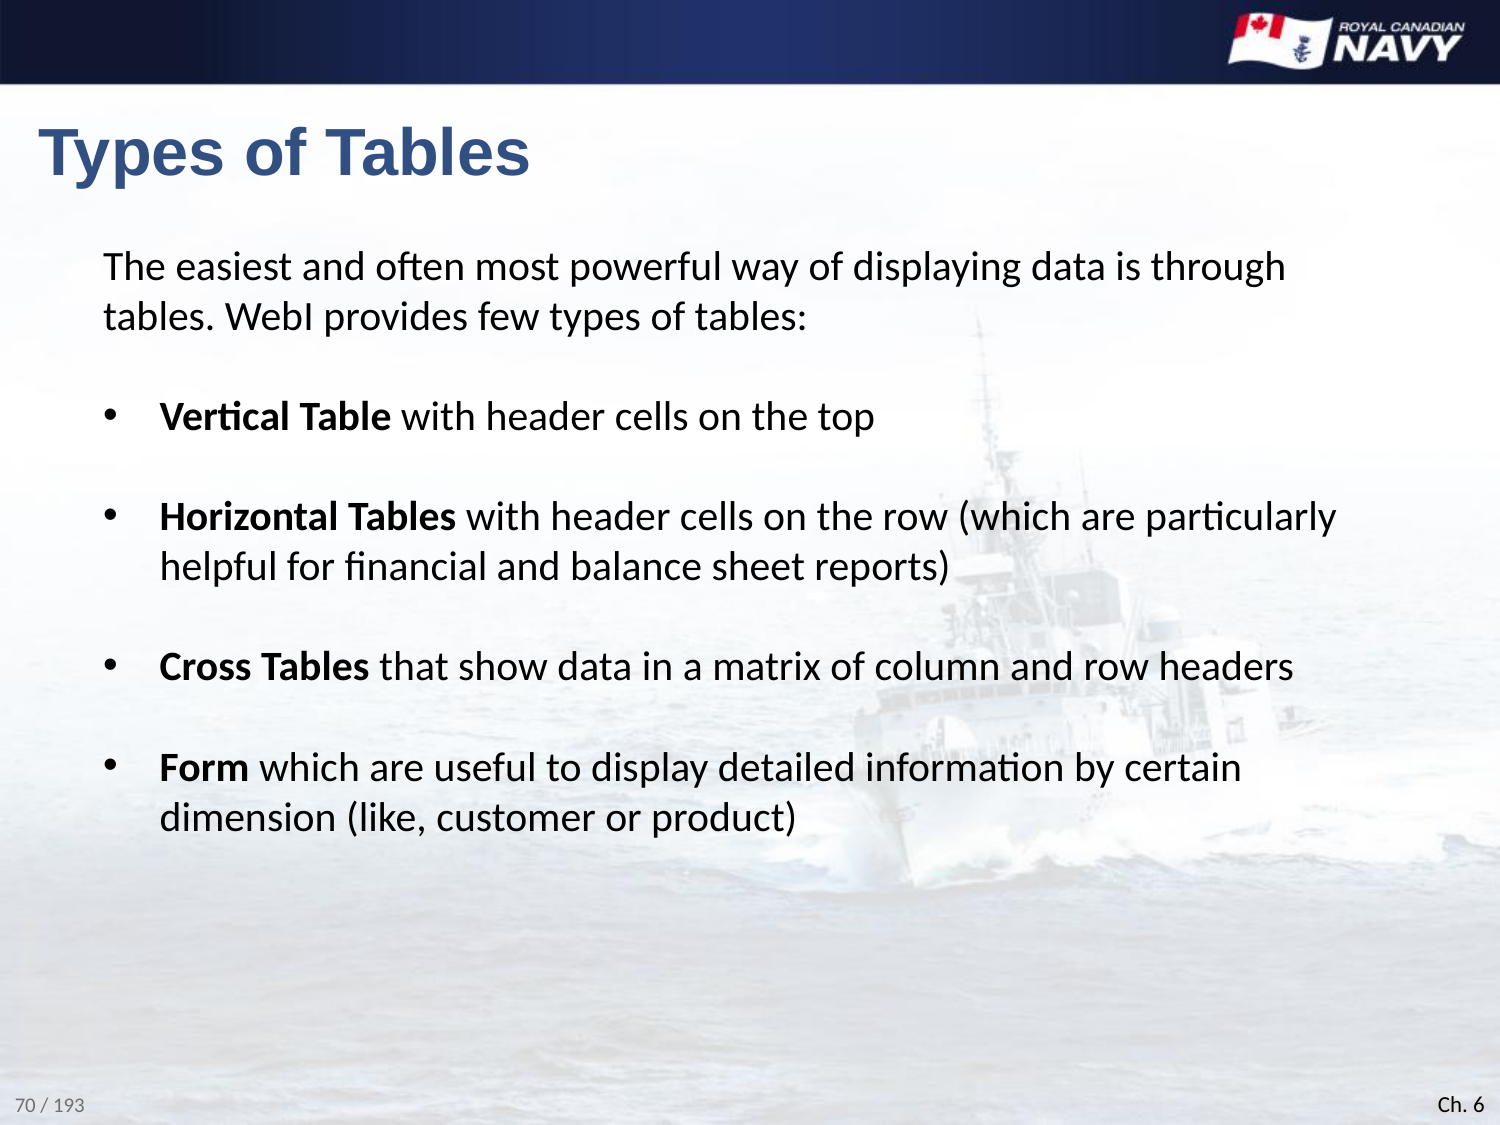

# Types of Tables
The easiest and often most powerful way of displaying data is through tables. WebI provides few types of tables:

Vertical Table with header cells on the top

Horizontal Tables with header cells on the row (which are particularly helpful for financial and balance sheet reports)

Cross Tables that show data in a matrix of column and row headers

Form which are useful to display detailed information by certain dimension (like, customer or product)
Ch. 6
70 / 193